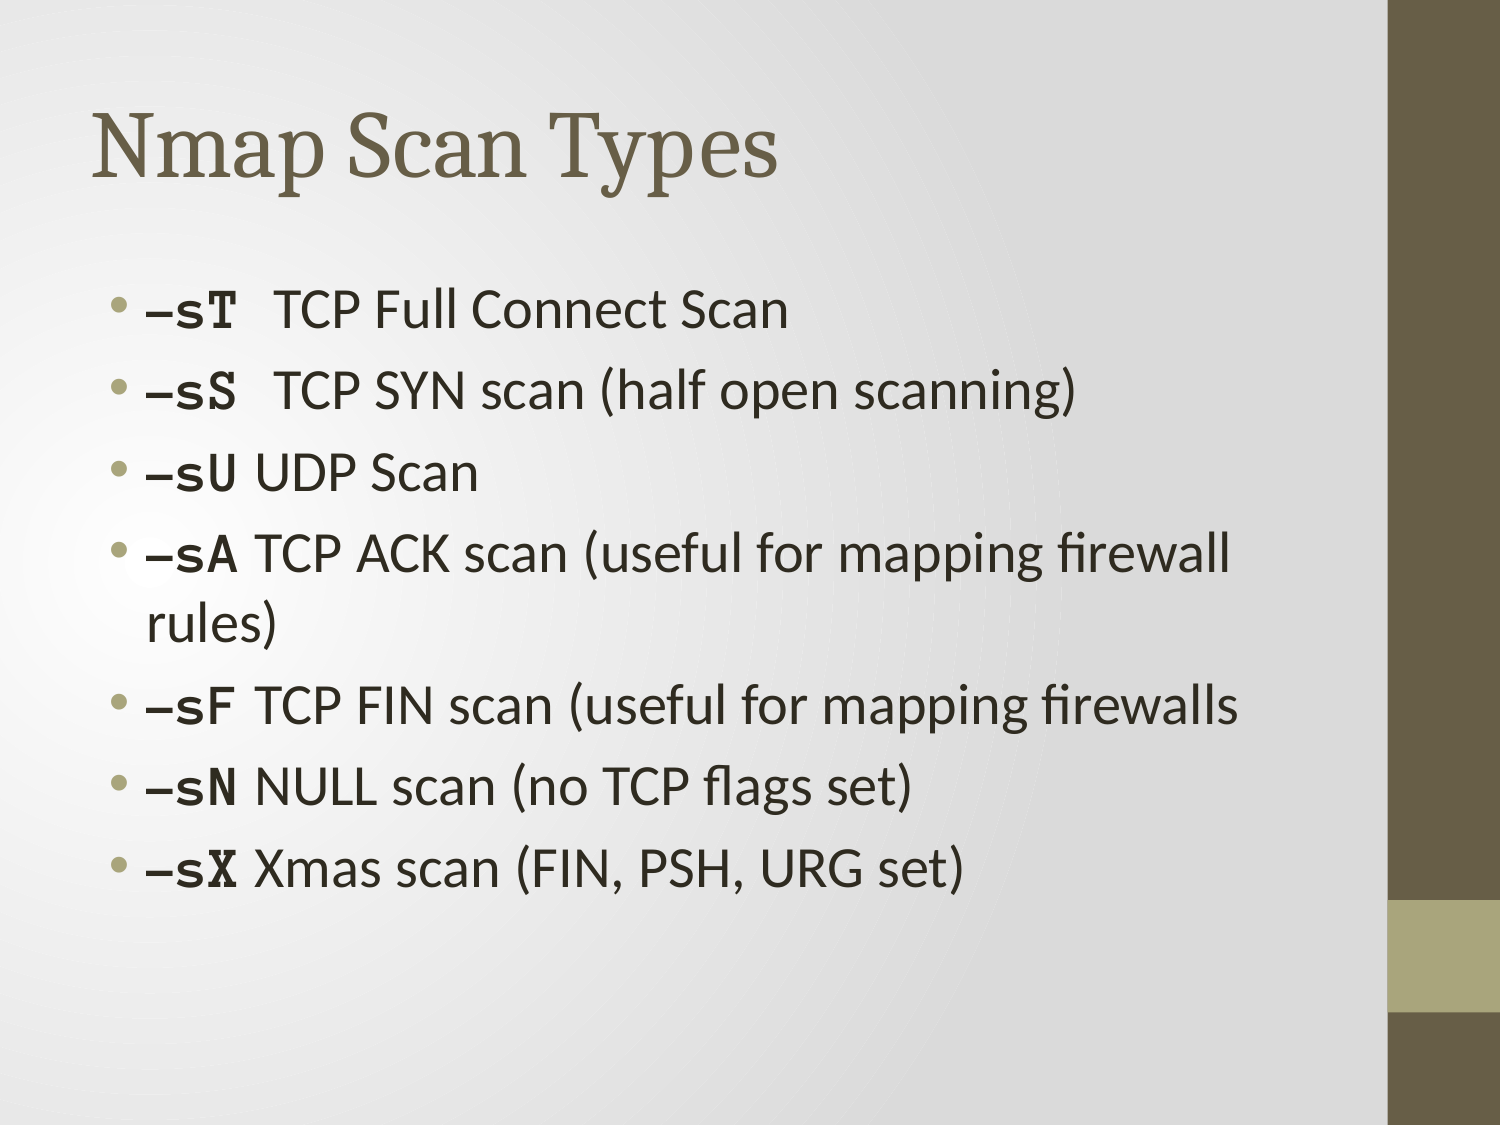

# Nmap Scan Types
-sT TCP Full Connect Scan
-sS TCP SYN scan (half open scanning)
-sU UDP Scan
-sA TCP ACK scan (useful for mapping firewall rules)
-sF TCP FIN scan (useful for mapping firewalls
-sN NULL scan (no TCP flags set)
-sX Xmas scan (FIN, PSH, URG set)